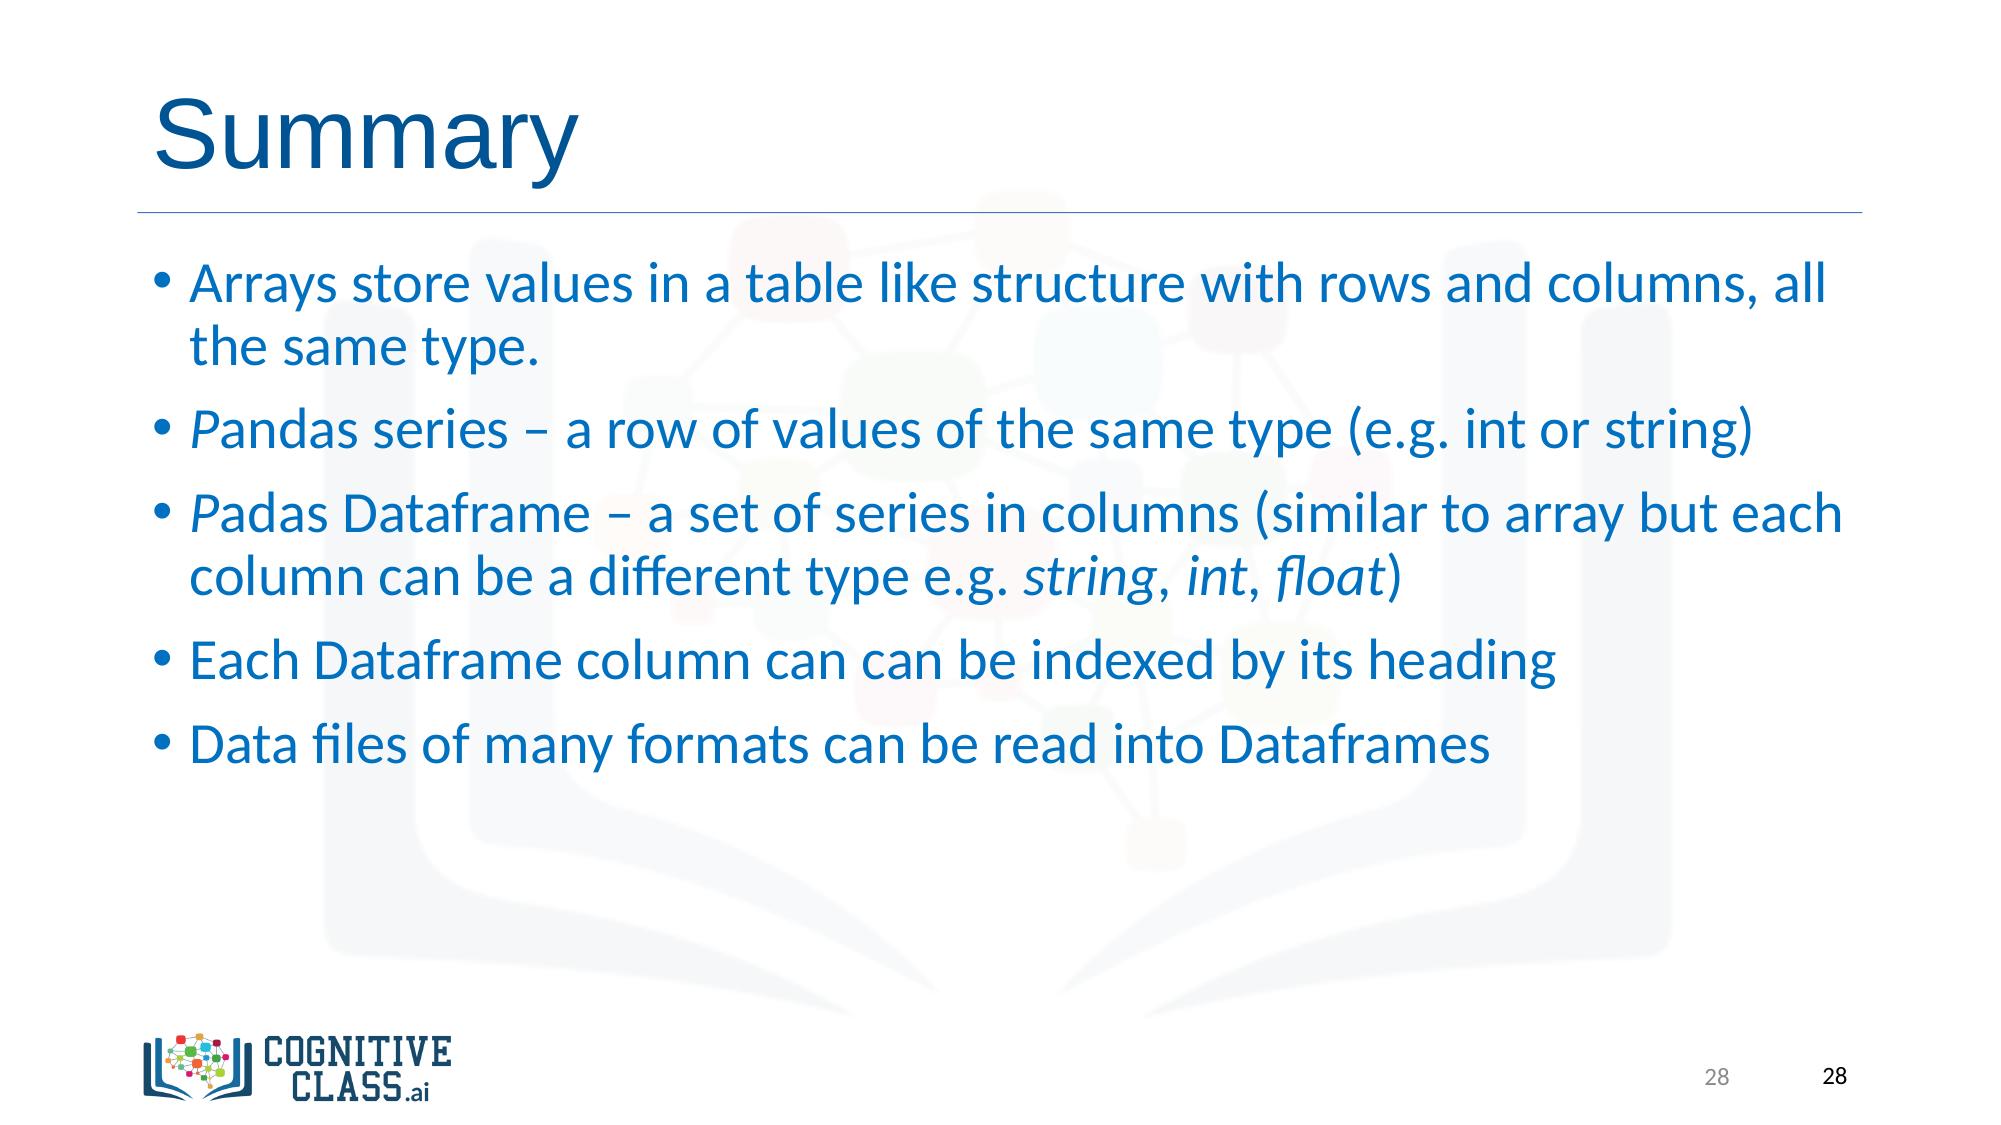

# Summary
Arrays store values in a table like structure with rows and columns, all the same type.
Pandas series – a row of values of the same type (e.g. int or string)
Padas Dataframe – a set of series in columns (similar to array but each column can be a different type e.g. string, int, float)
Each Dataframe column can can be indexed by its heading
Data files of many formats can be read into Dataframes

28